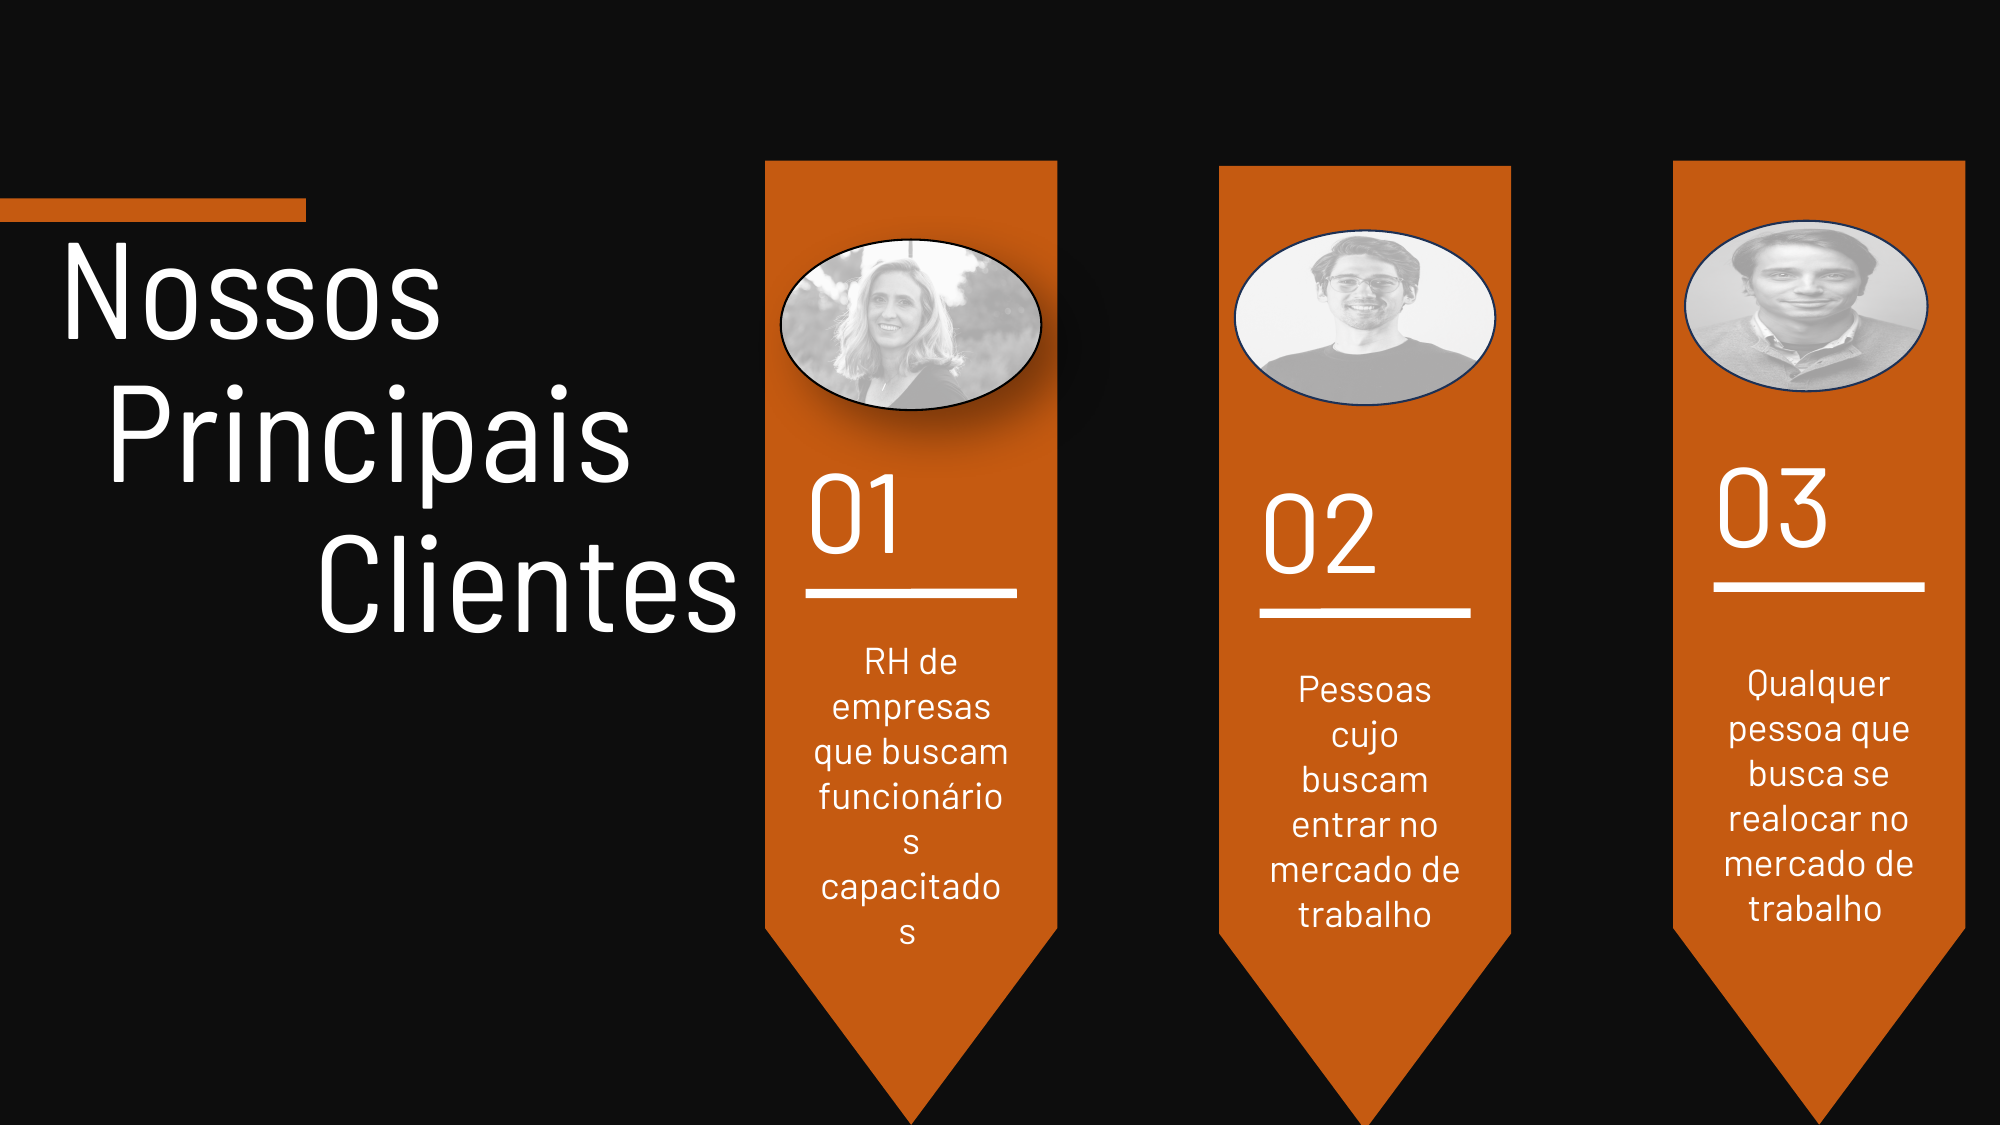

Descrição do Produto

01

RH de empresas que buscam funcionários capacitados

03

Qualquer pessoa que busca se realocar no mercado de trabalho

02

Pessoas cujo buscam entrar no mercado de trabalho

Nossos
Principais
Clientes